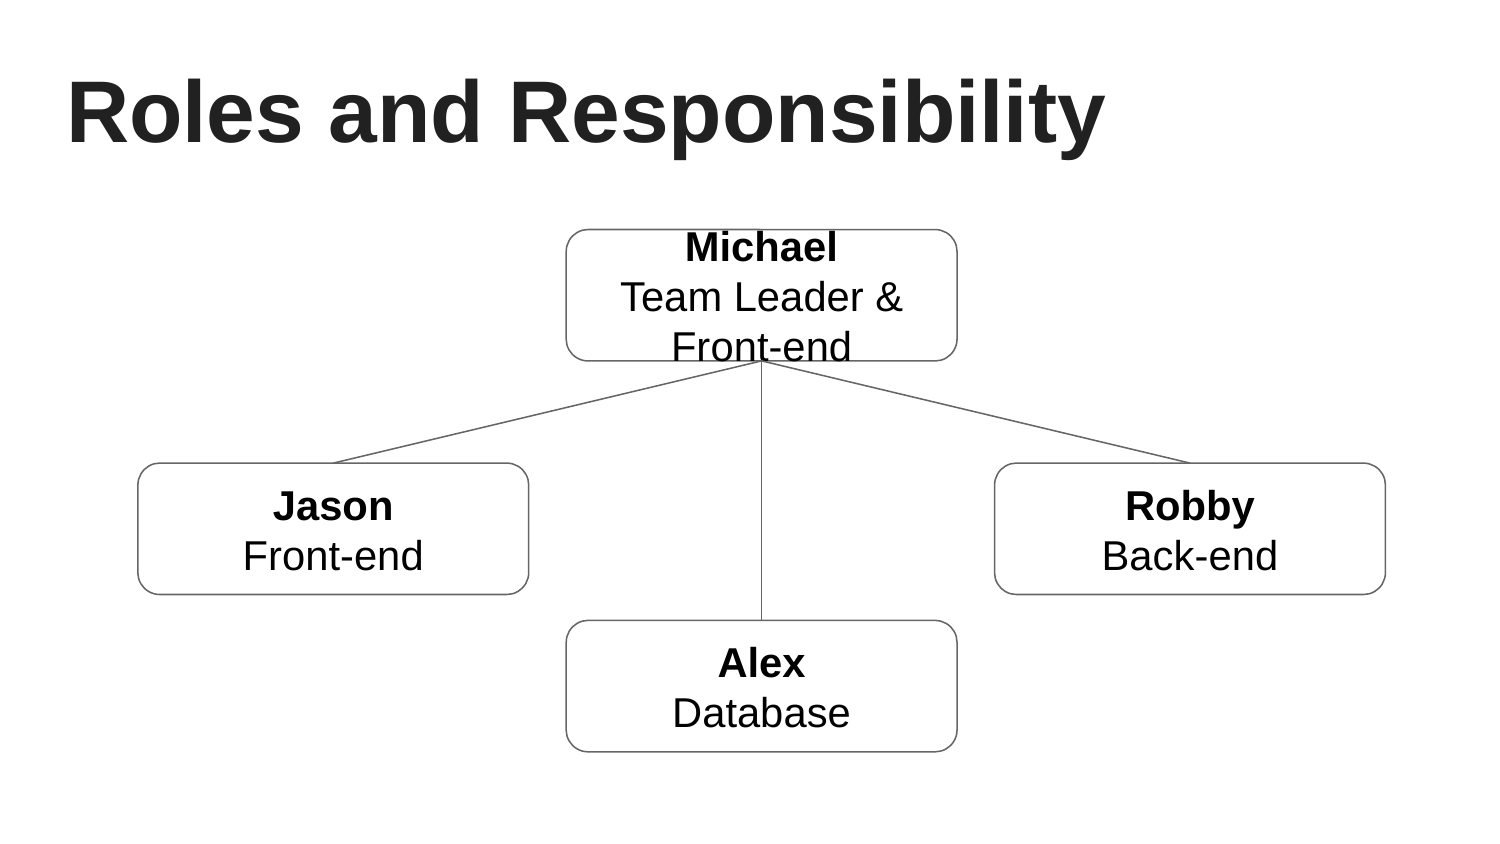

# Roles and Responsibility
Michael
Team Leader & Front-end
Jason
Front-end
Robby
Back-end
Alex
Database